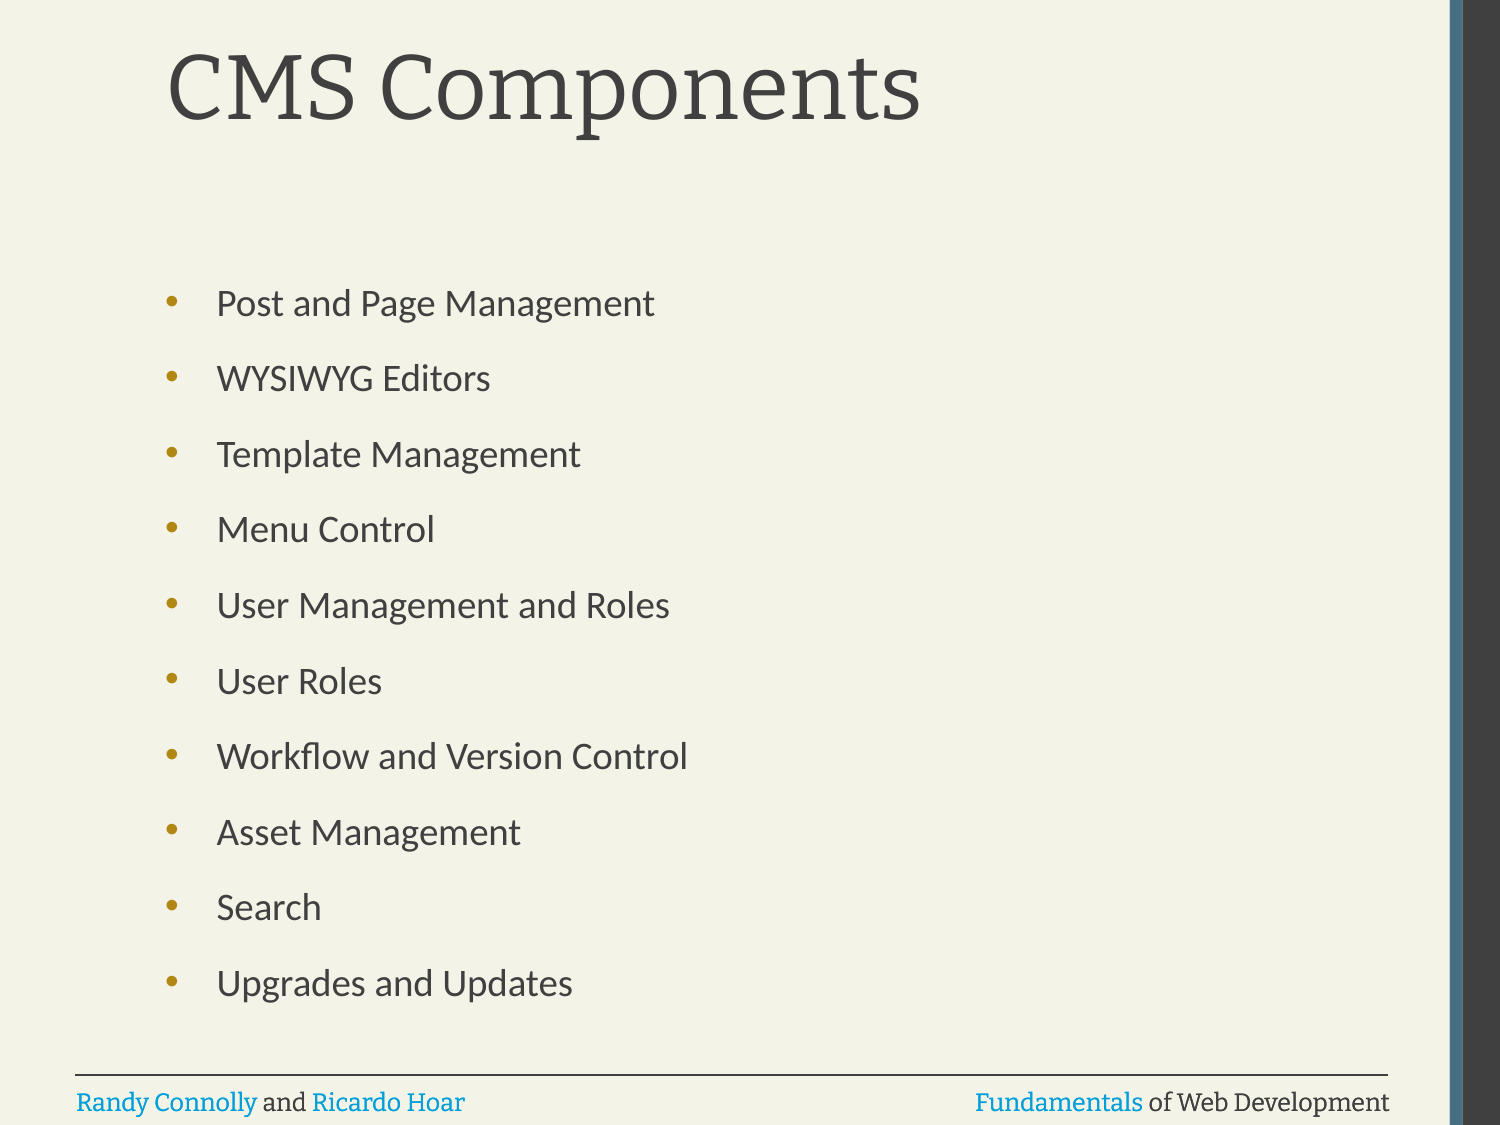

# CMS Components

Post and Page Management
WYSIWYG Editors
Template Management
Menu Control
User Management and Roles
User Roles
Workflow and Version Control
Asset Management
Search
Upgrades and Updates